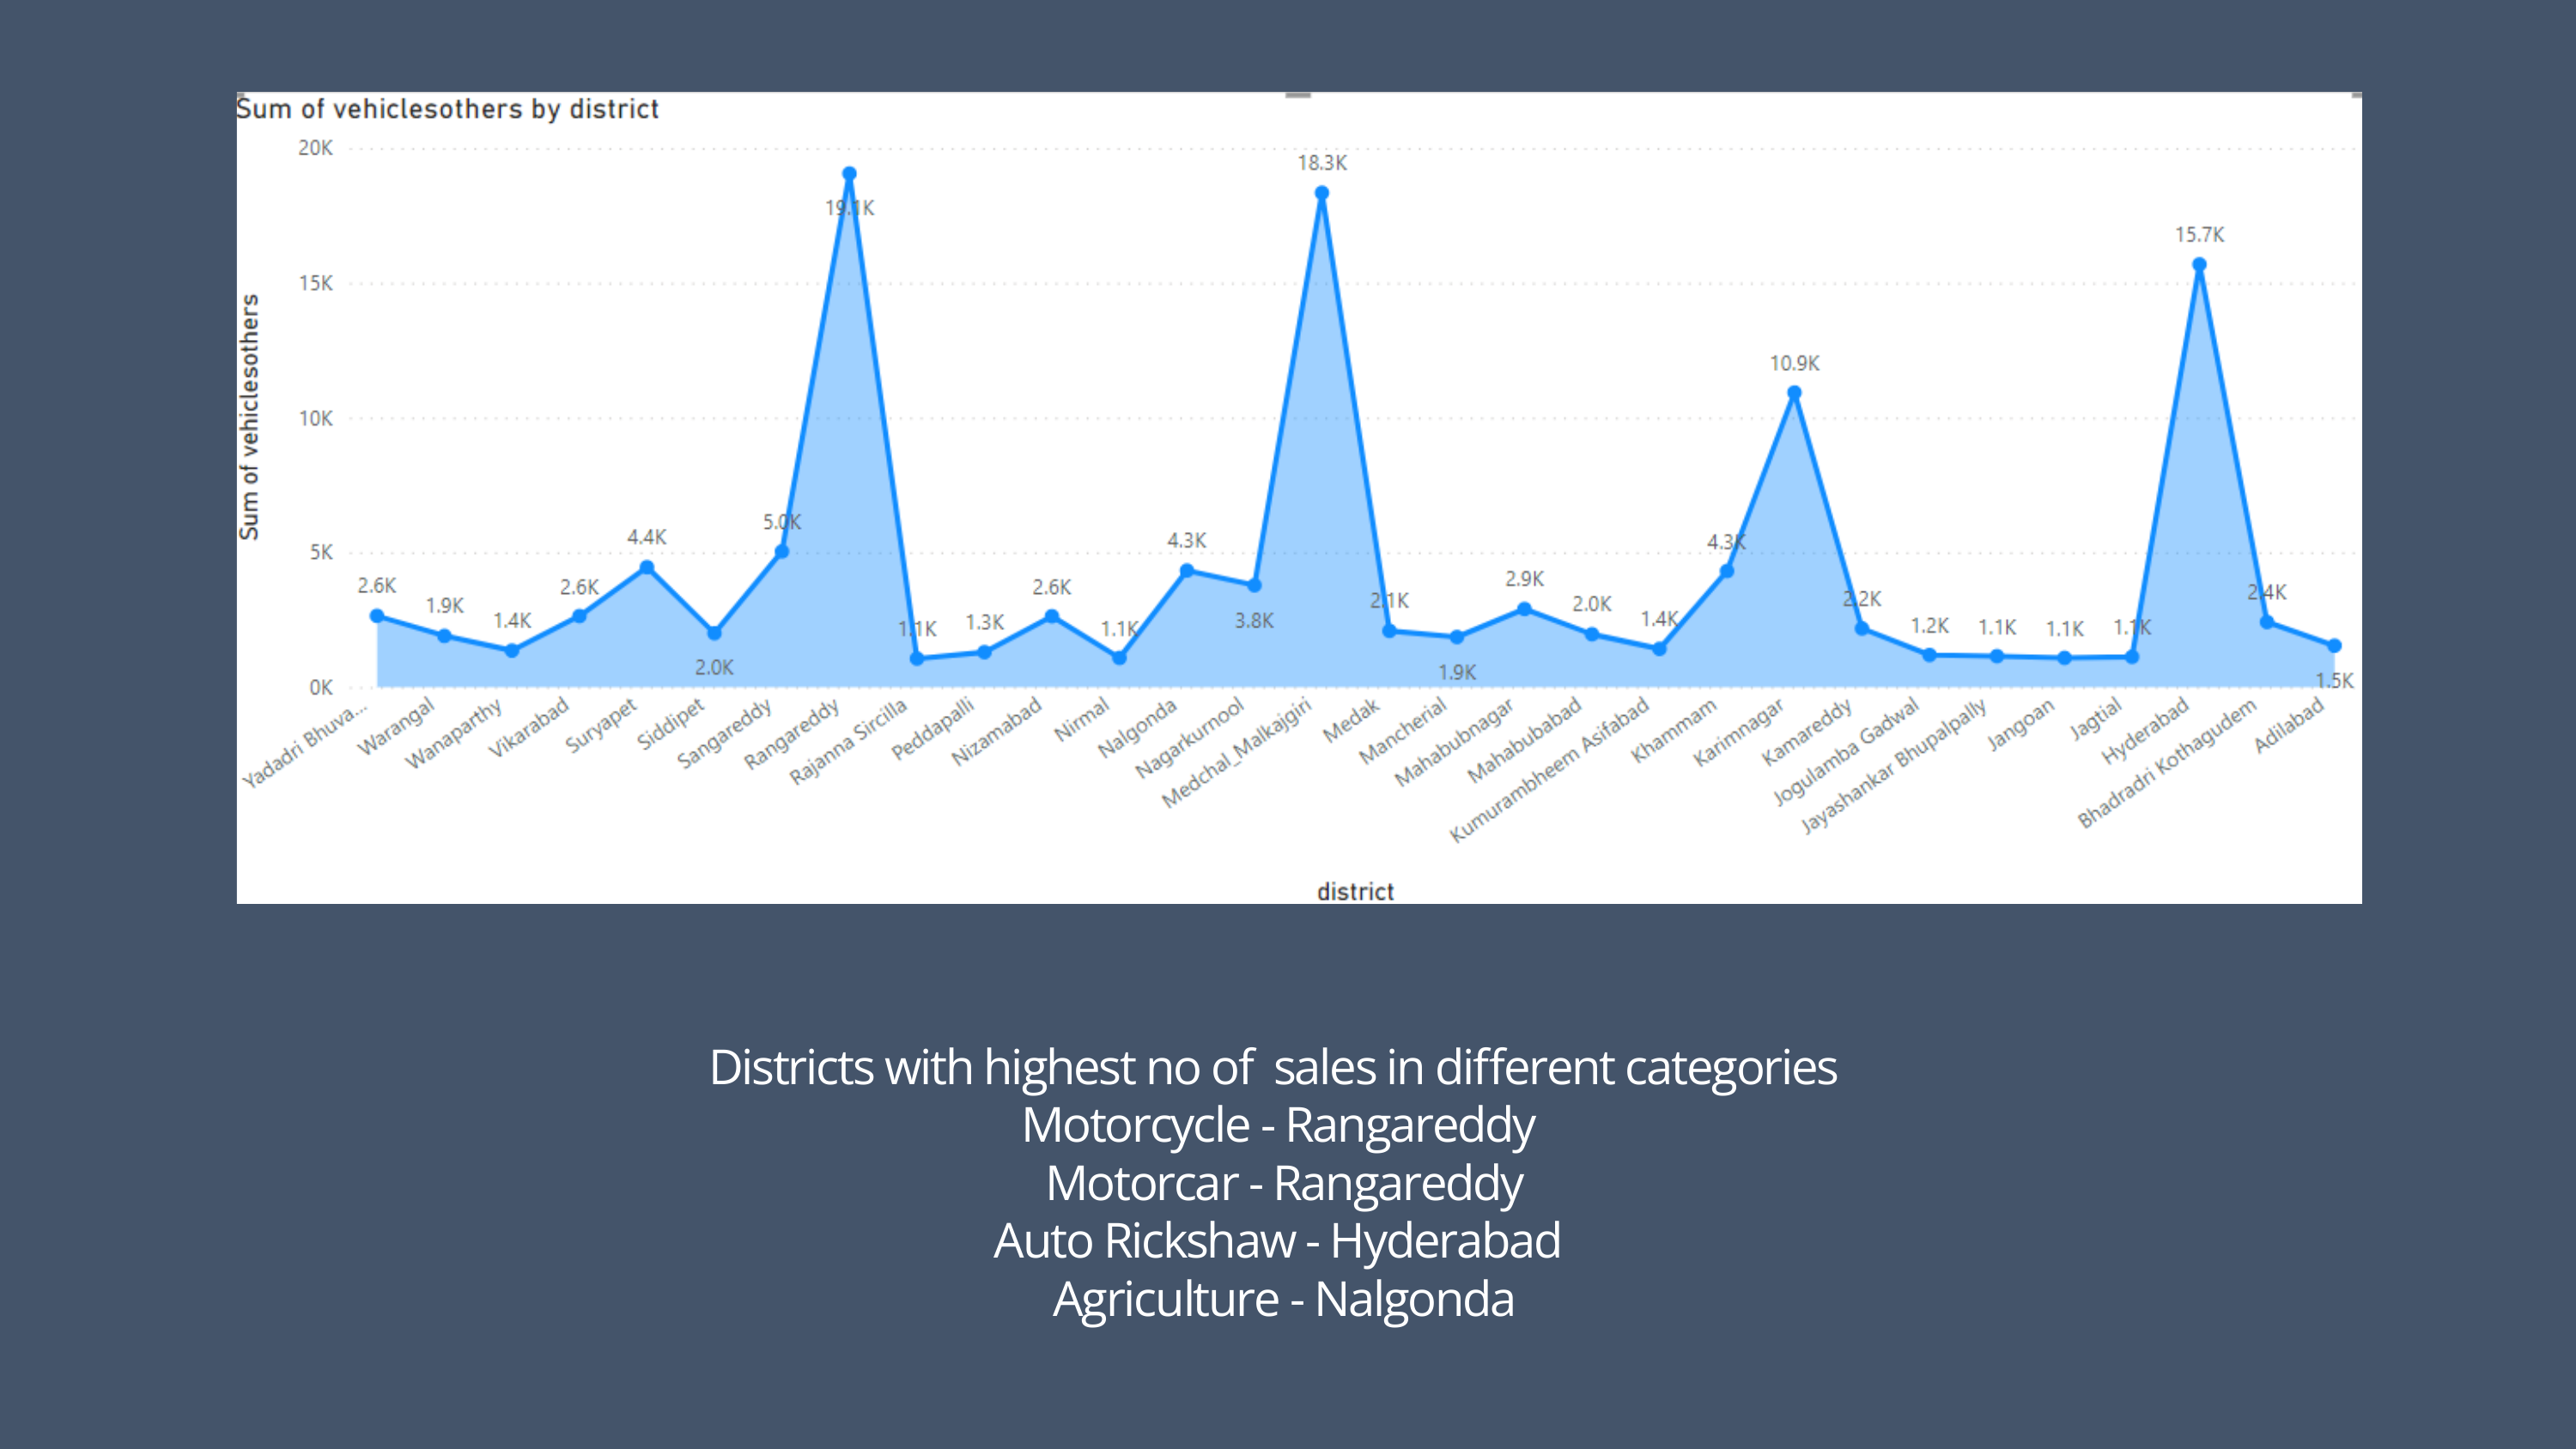

Districts with highest no of  sales in different categories
Motorcycle - Rangareddy
 Motorcar - Rangareddy
Auto Rickshaw - Hyderabad
 Agriculture - Nalgonda